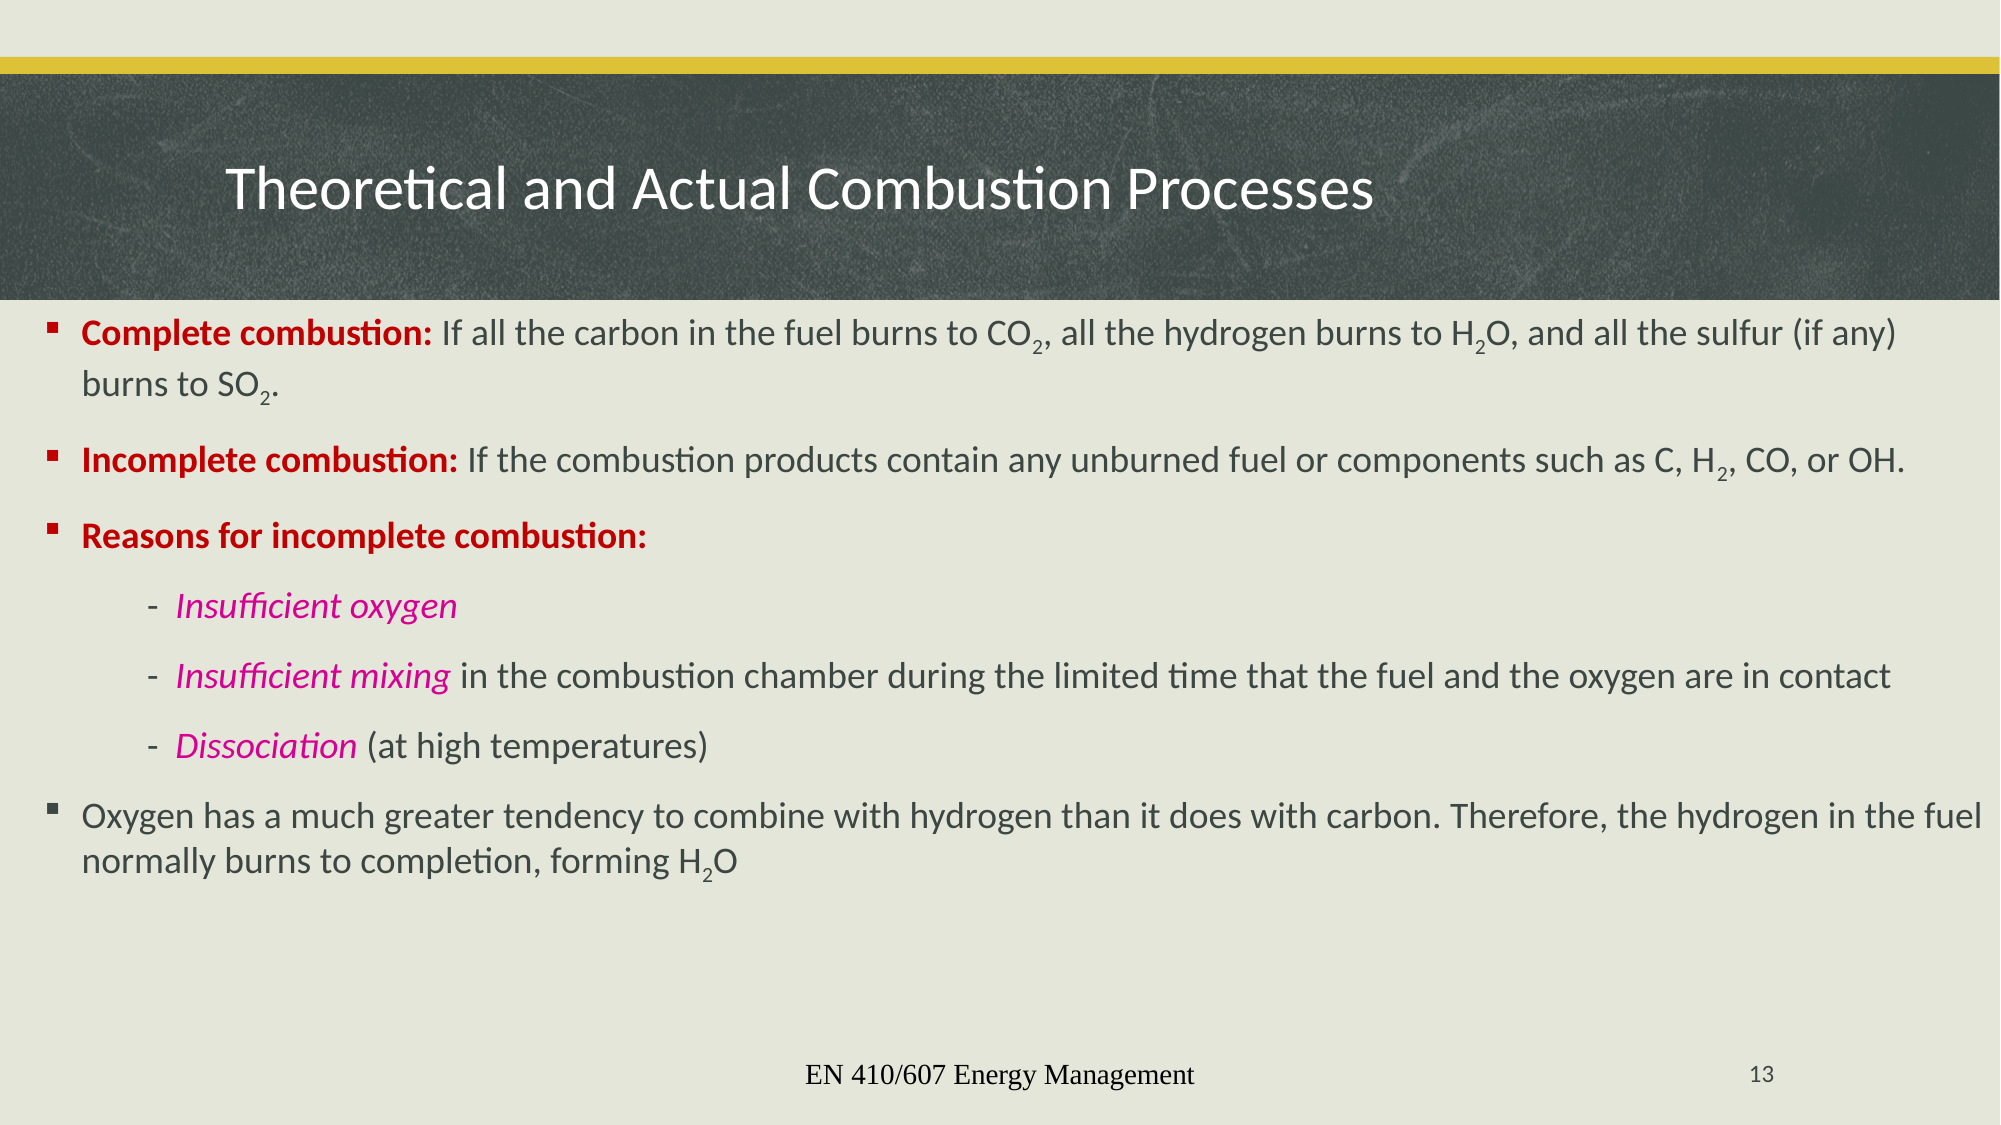

# Theoretical and Actual Combustion Processes
Complete combustion: If all the carbon in the fuel burns to CO2, all the hydrogen burns to H2O, and all the sulfur (if any) burns to SO2.
Incomplete combustion: If the combustion products contain any unburned fuel or components such as C, H2, CO, or OH.
Reasons for incomplete combustion:
-  Insufficient oxygen
-  Insufficient mixing in the combustion chamber during the limited time that the fuel and the oxygen are in contact
-  Dissociation (at high temperatures)
Oxygen has a much greater tendency to combine with hydrogen than it does with carbon. Therefore, the hydrogen in the fuel normally burns to completion, forming H2O

EN 410/607 Energy Management
13